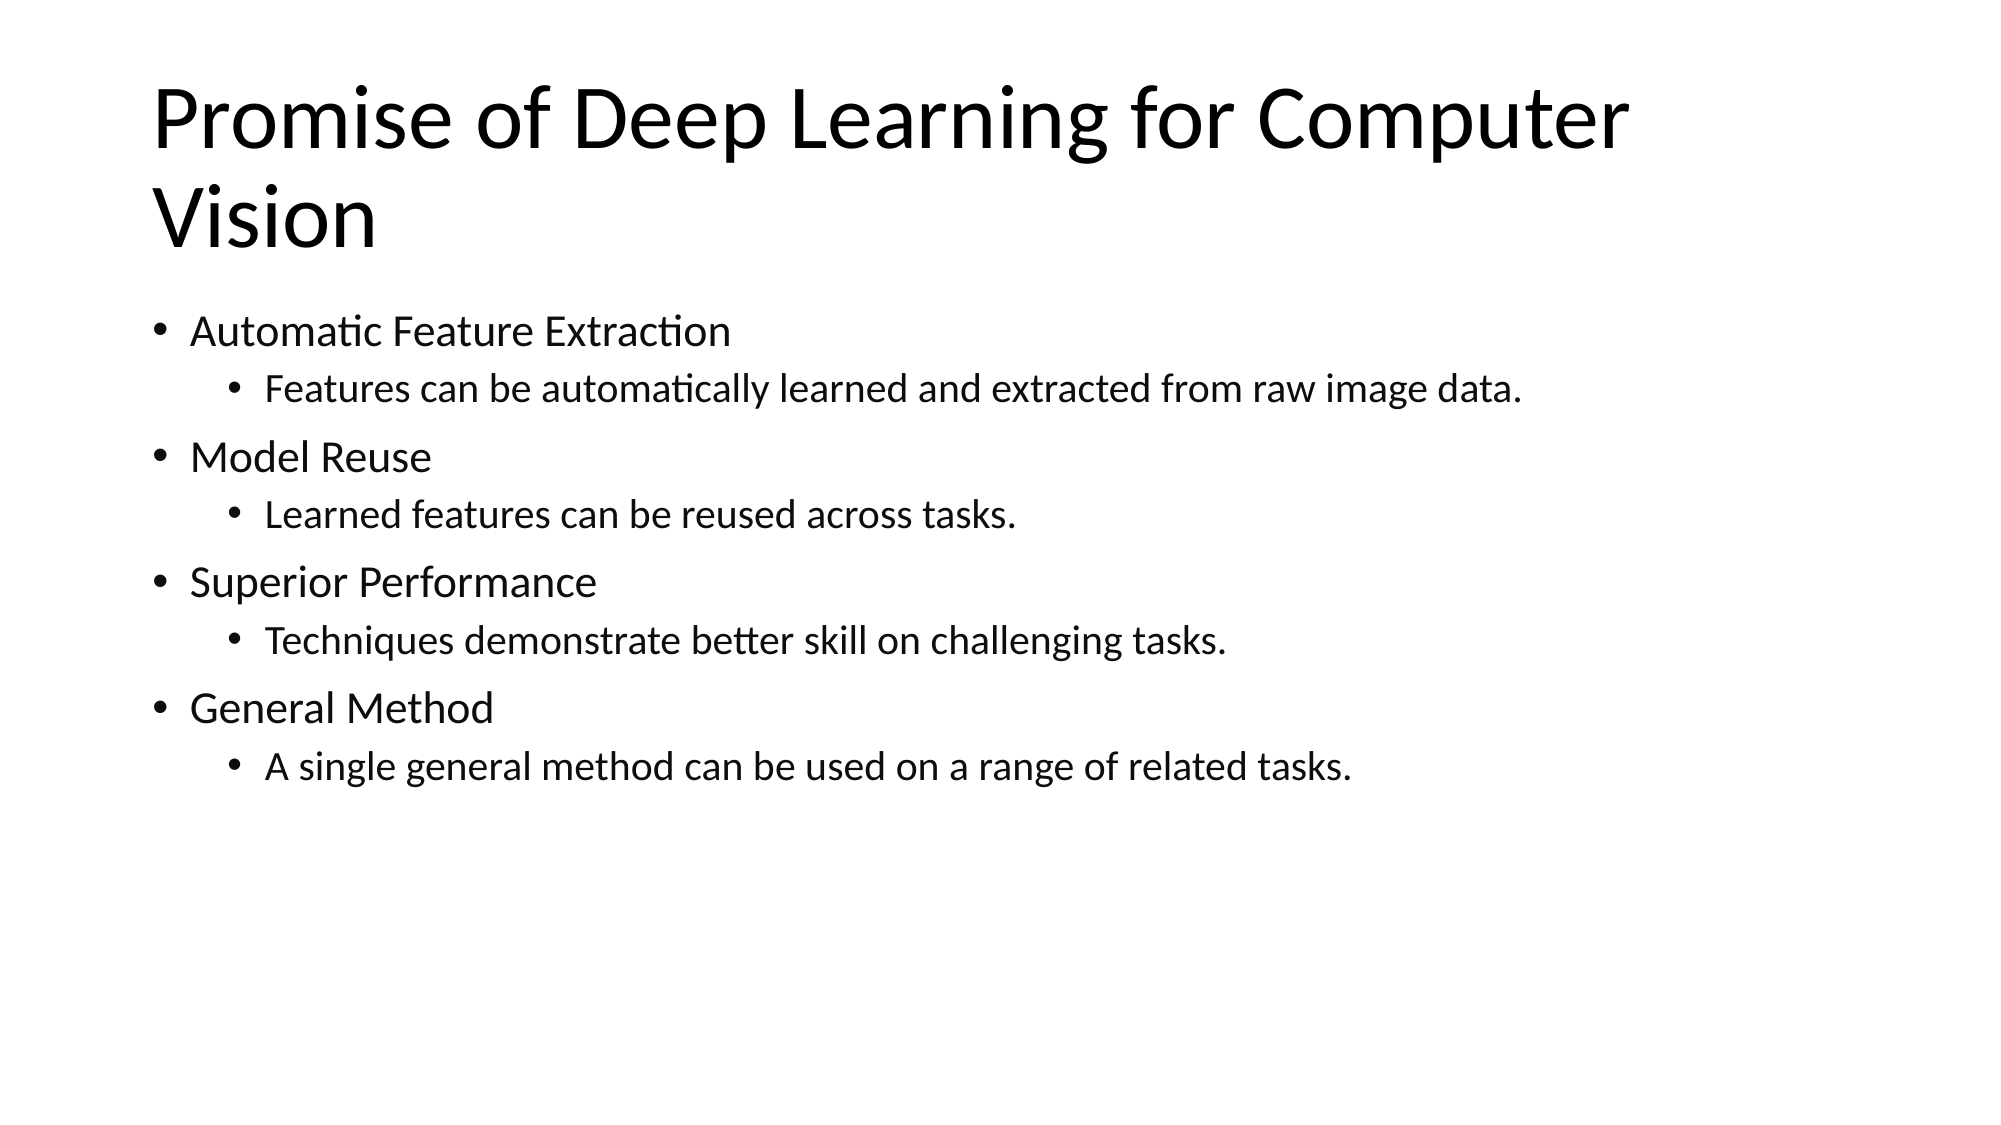

# Promise of Deep Learning for Computer Vision
Automatic Feature Extraction
Features can be automatically learned and extracted from raw image data.
Model Reuse
Learned features can be reused across tasks.
Superior Performance
Techniques demonstrate better skill on challenging tasks.
General Method
A single general method can be used on a range of related tasks.